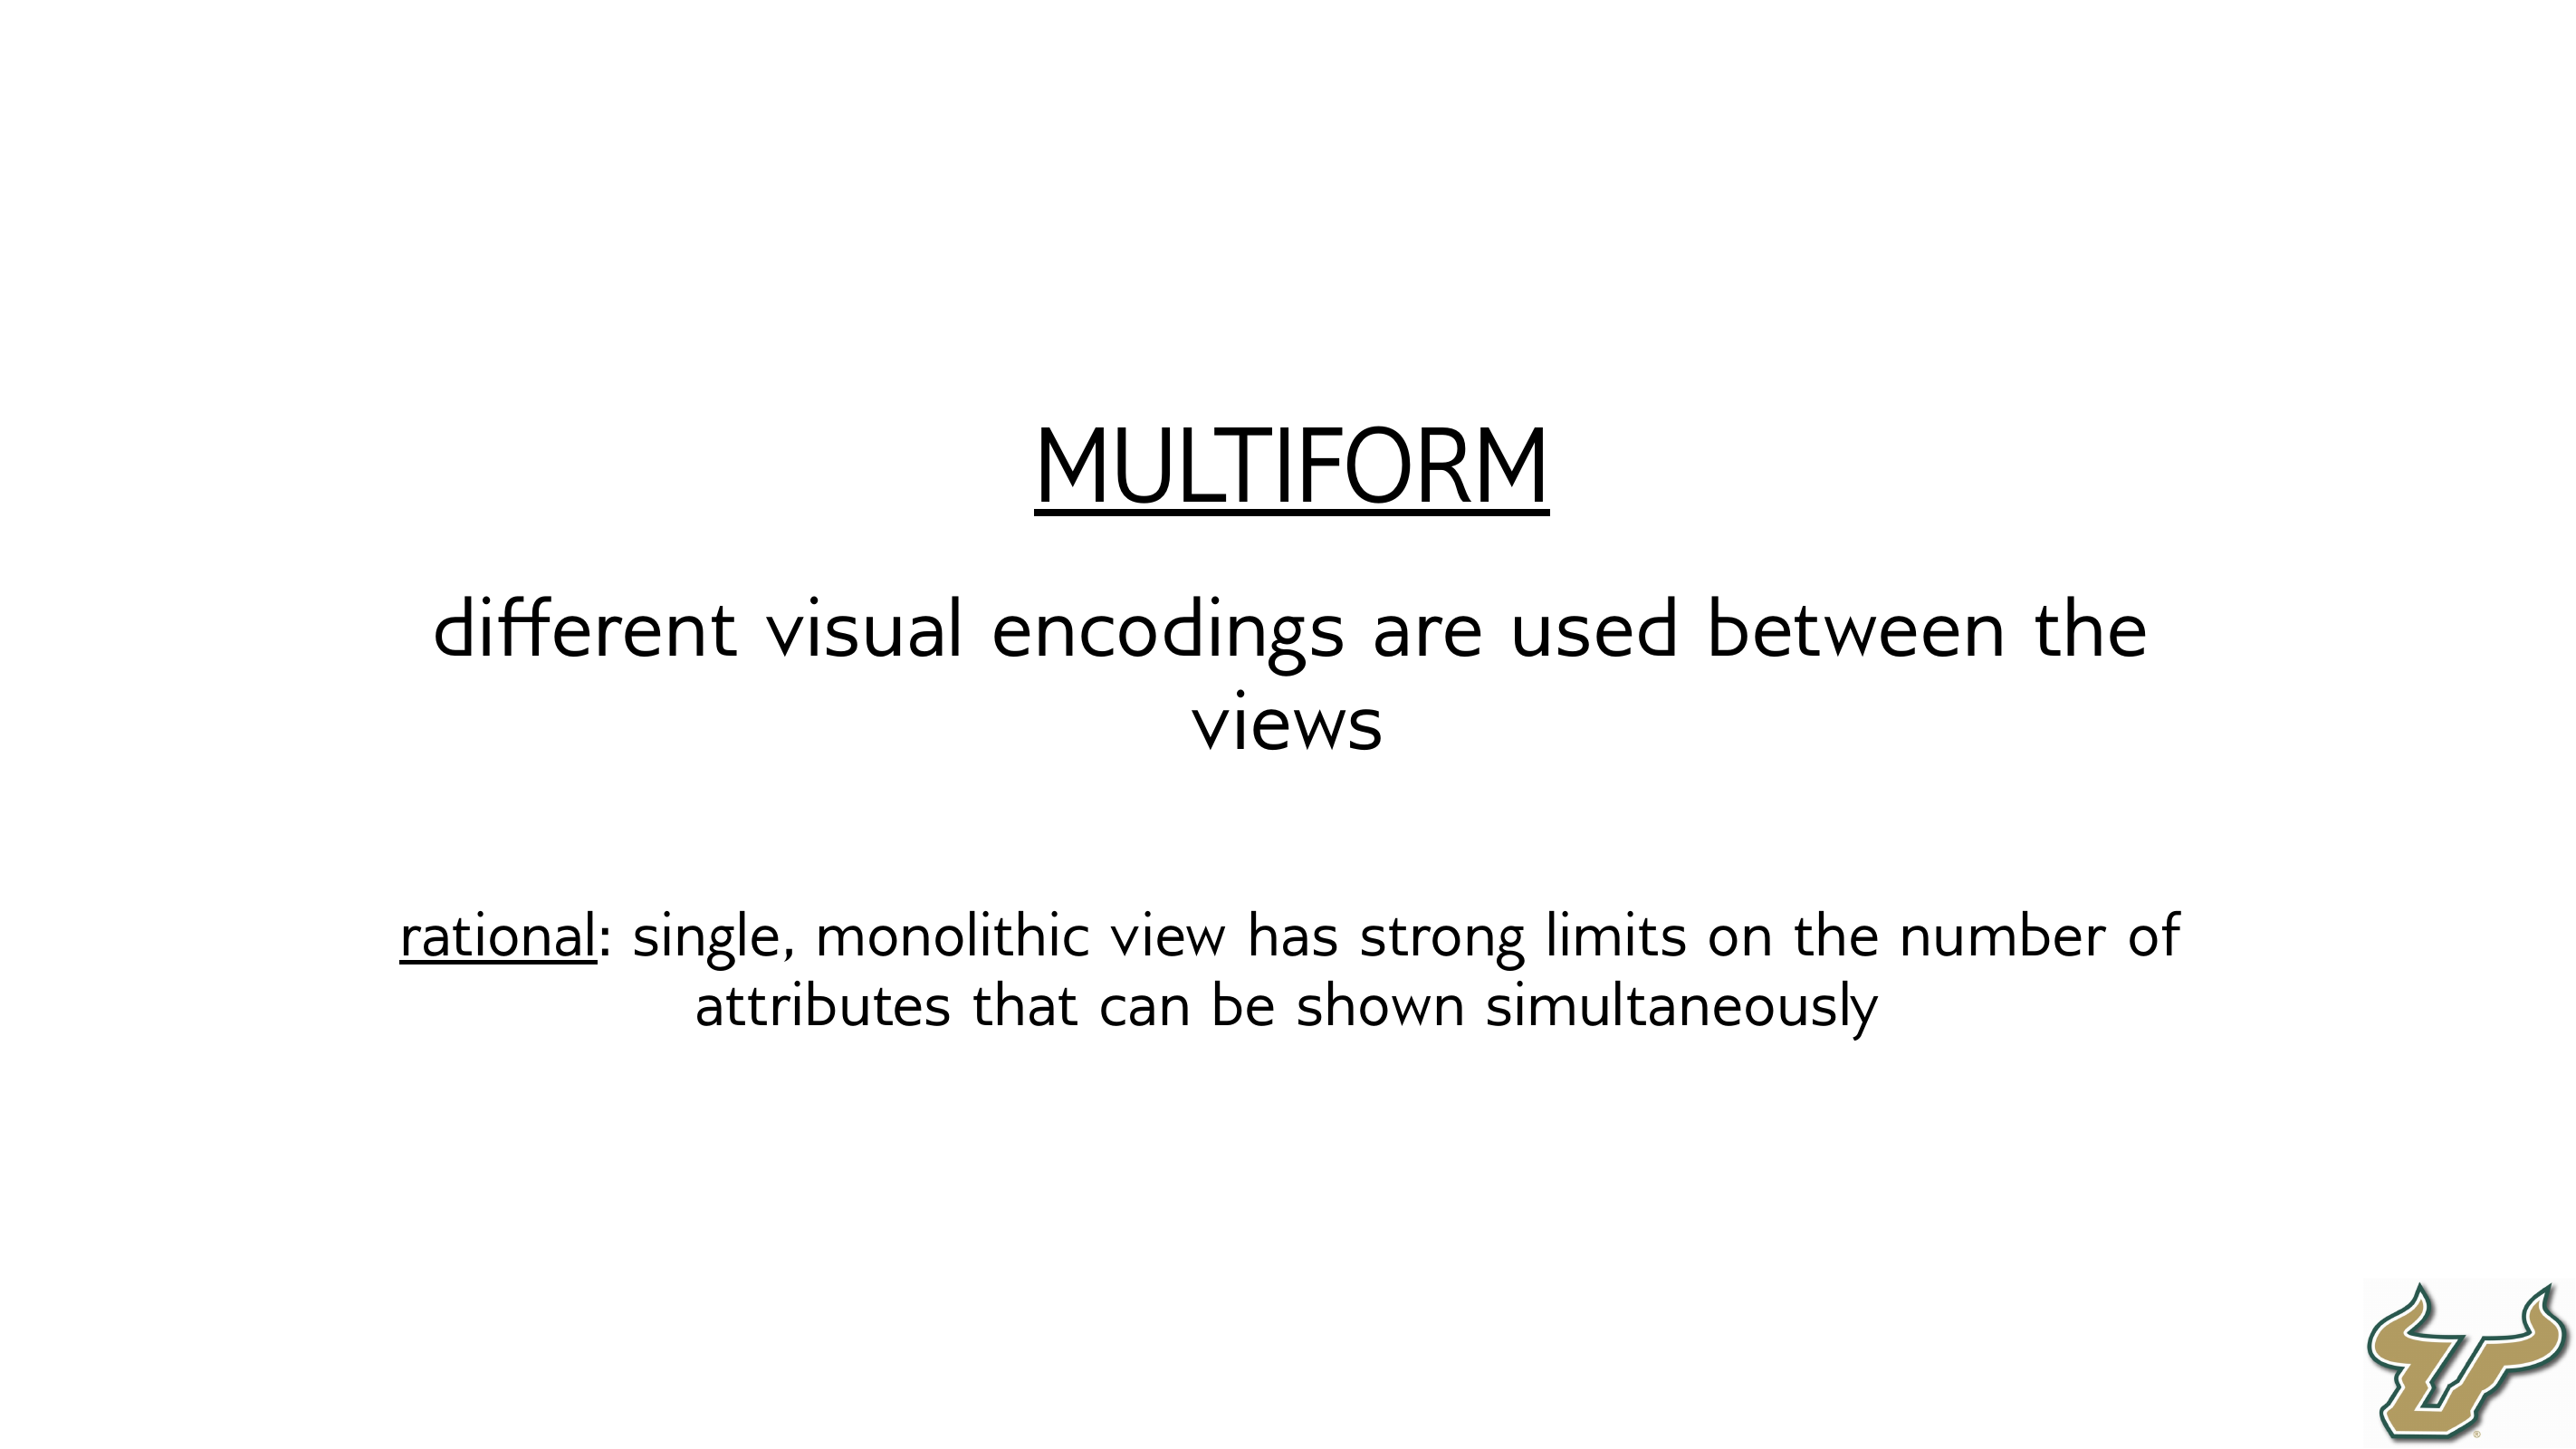

MULTIFORM
different visual encodings are used between the views

rational: single, monolithic view has strong limits on the number of attributes that can be shown simultaneously